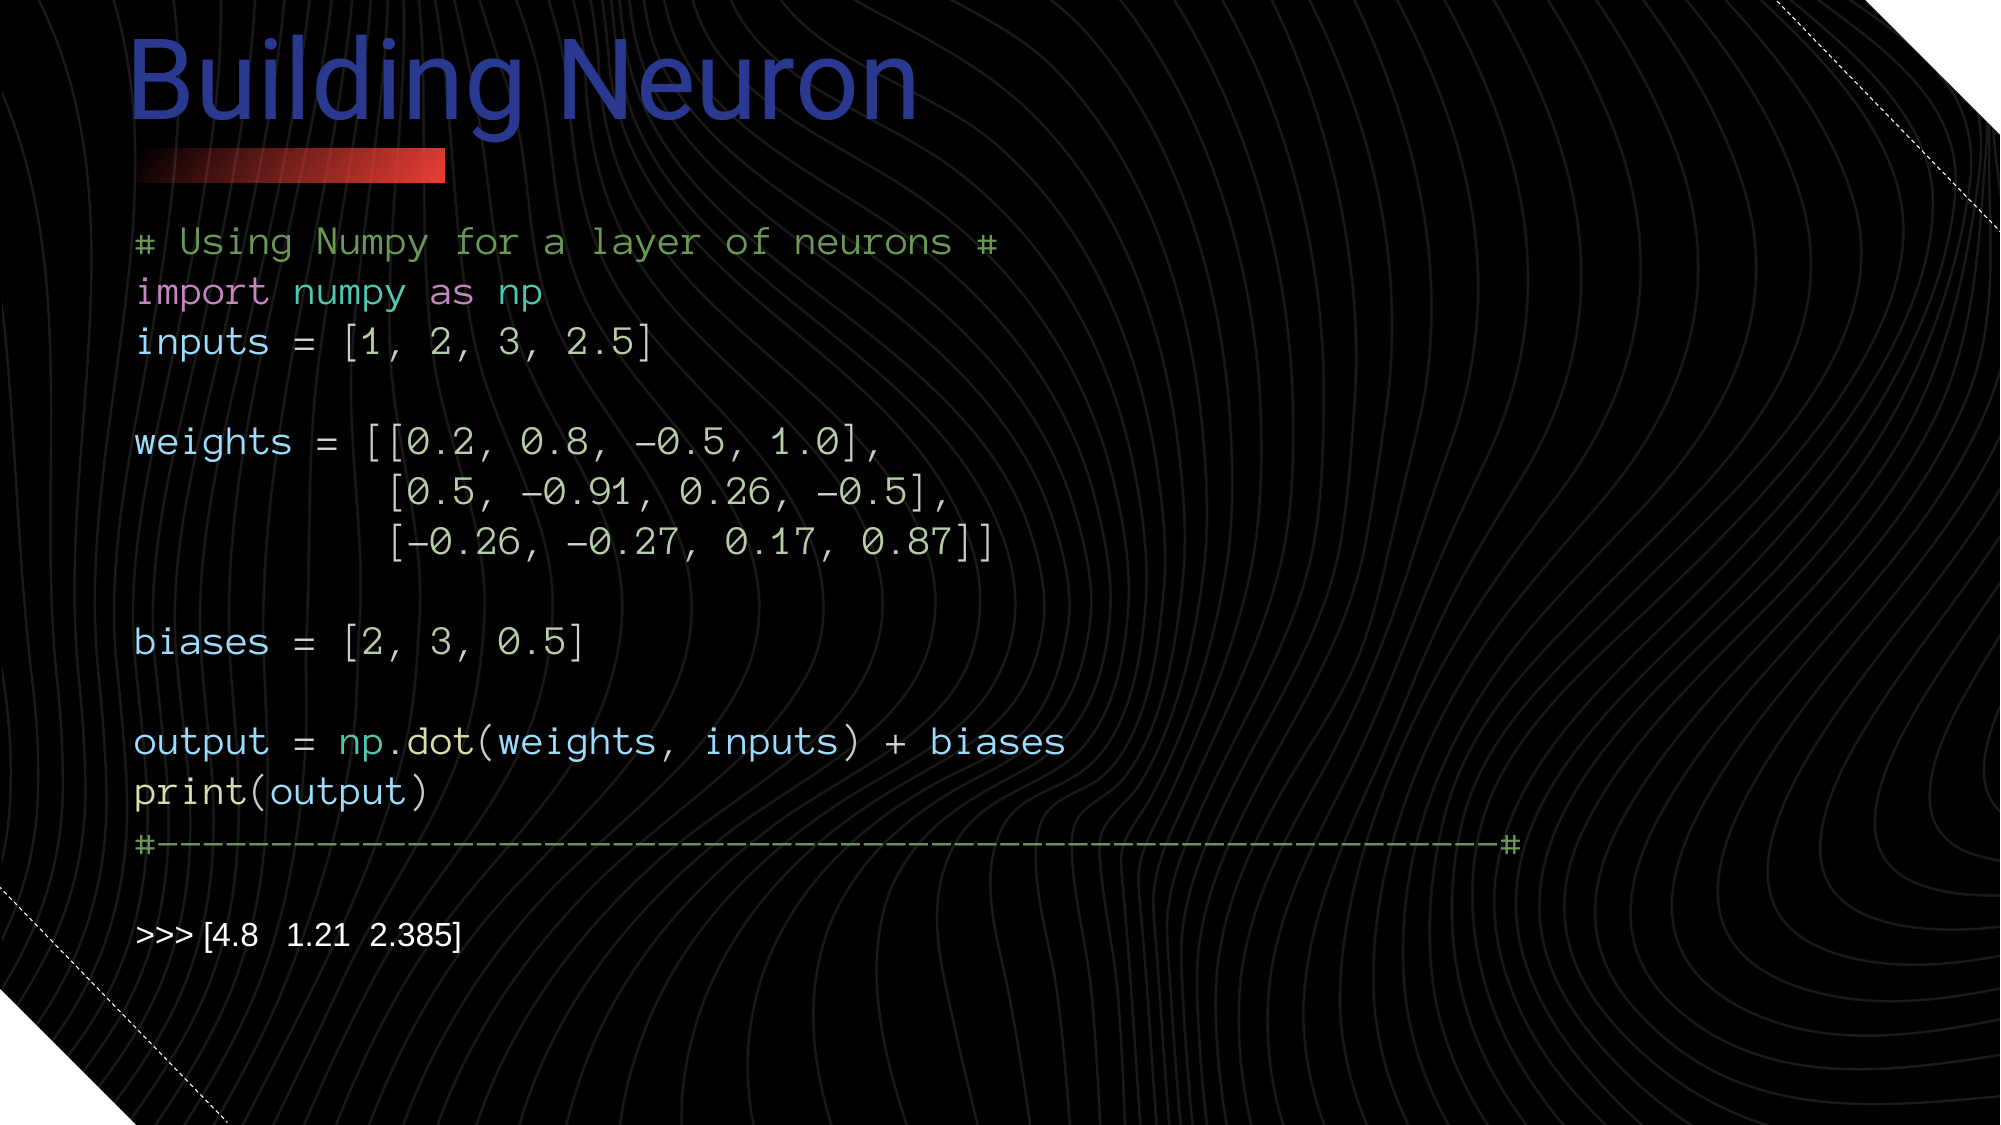

Building Neuron
# Using Numpy for a layer of neurons # import numpy as np
inputs = [1, 2, 3, 2.5]
weights = [[0.2, 0.8, -0.5, 1.0],
           [0.5, -0.91, 0.26, -0.5],
           [-0.26, -0.27, 0.17, 0.87]]
biases = [2, 3, 0.5]
output = np.dot(weights, inputs) + biases
print(output)
#-----------------------------------------------------------#

>>> [4.8   1.21  2.385]